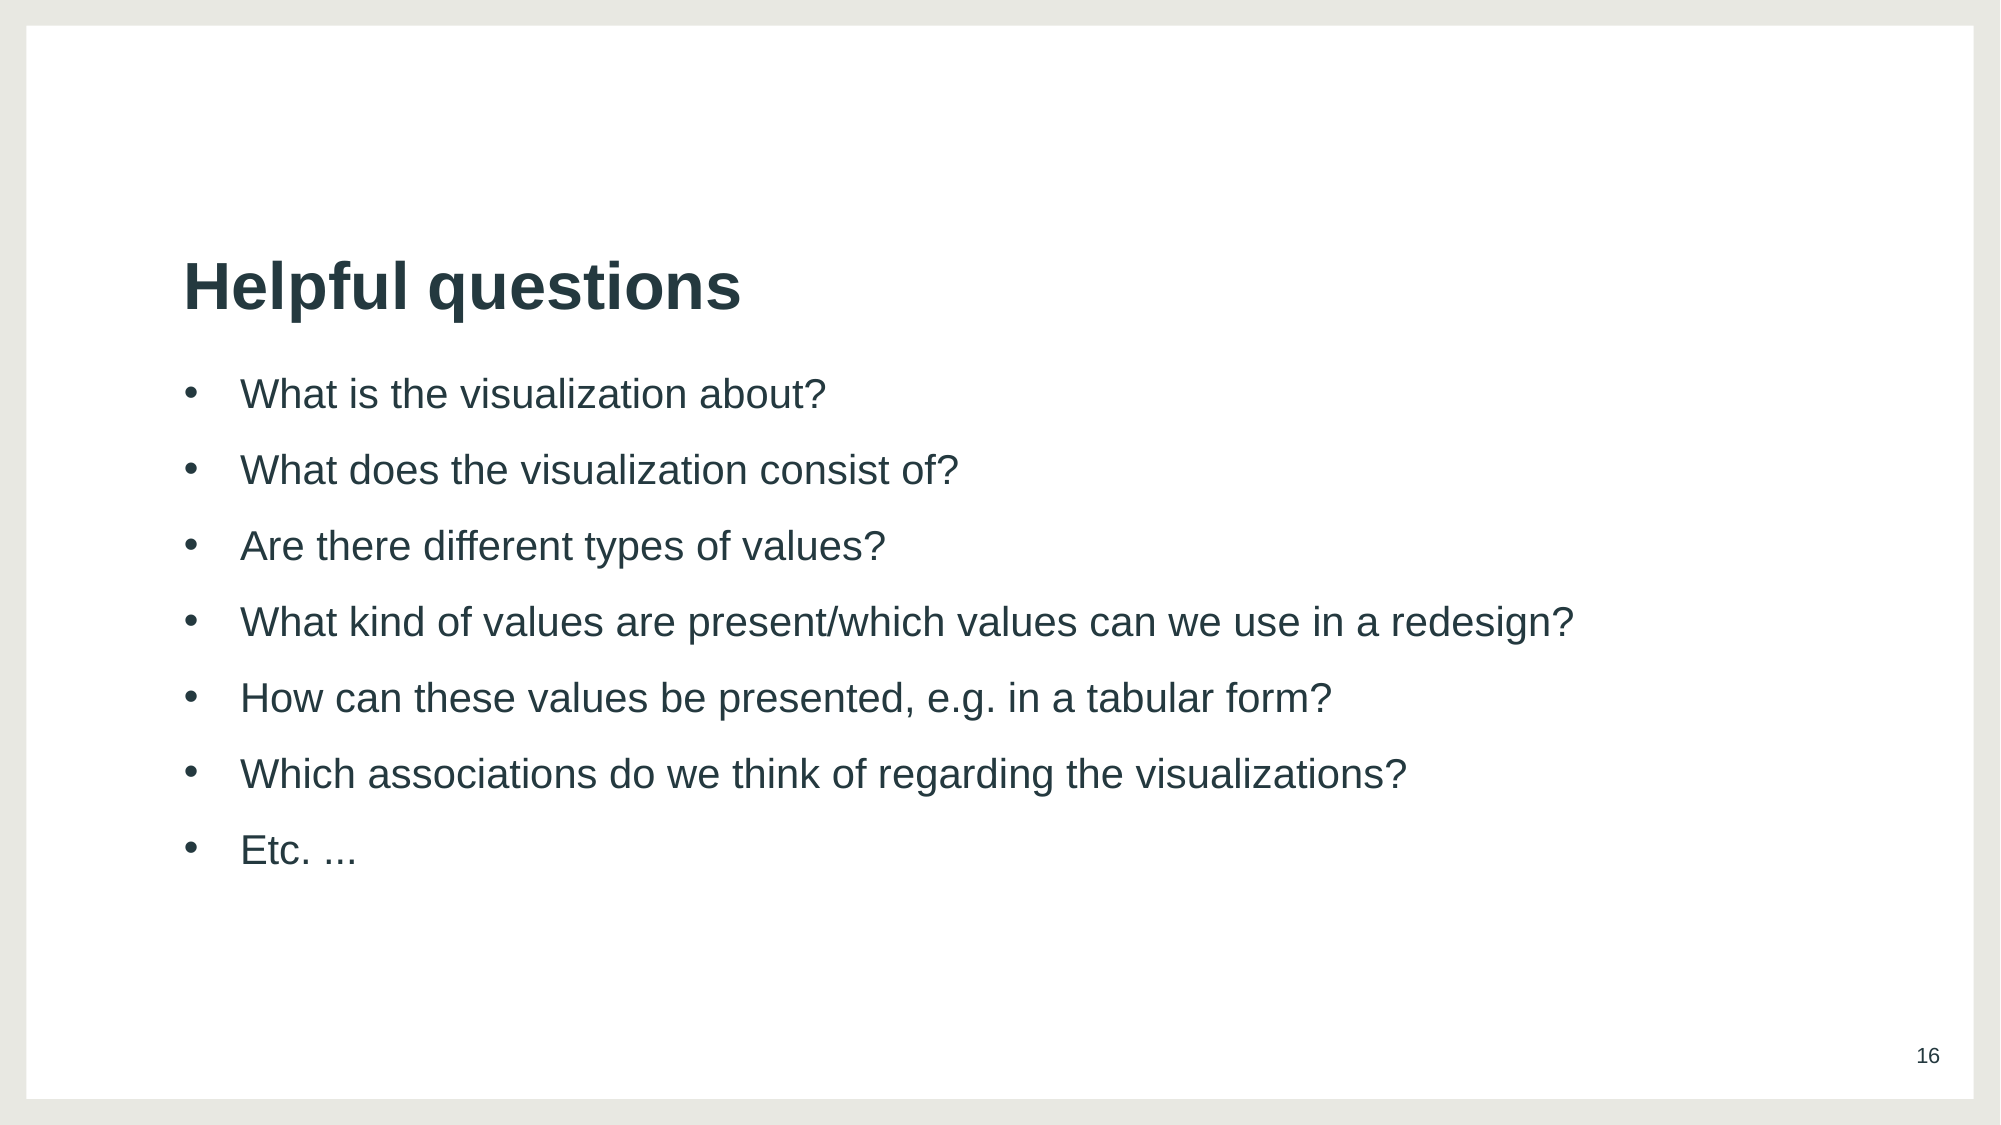

# Helpful questions
What is the visualization about?
What does the visualization consist of?
Are there different types of values?
What kind of values are present/which values can we use in a redesign?
How can these values be presented, e.g. in a tabular form?
Which associations do we think of regarding the visualizations?
Etc. ...
16